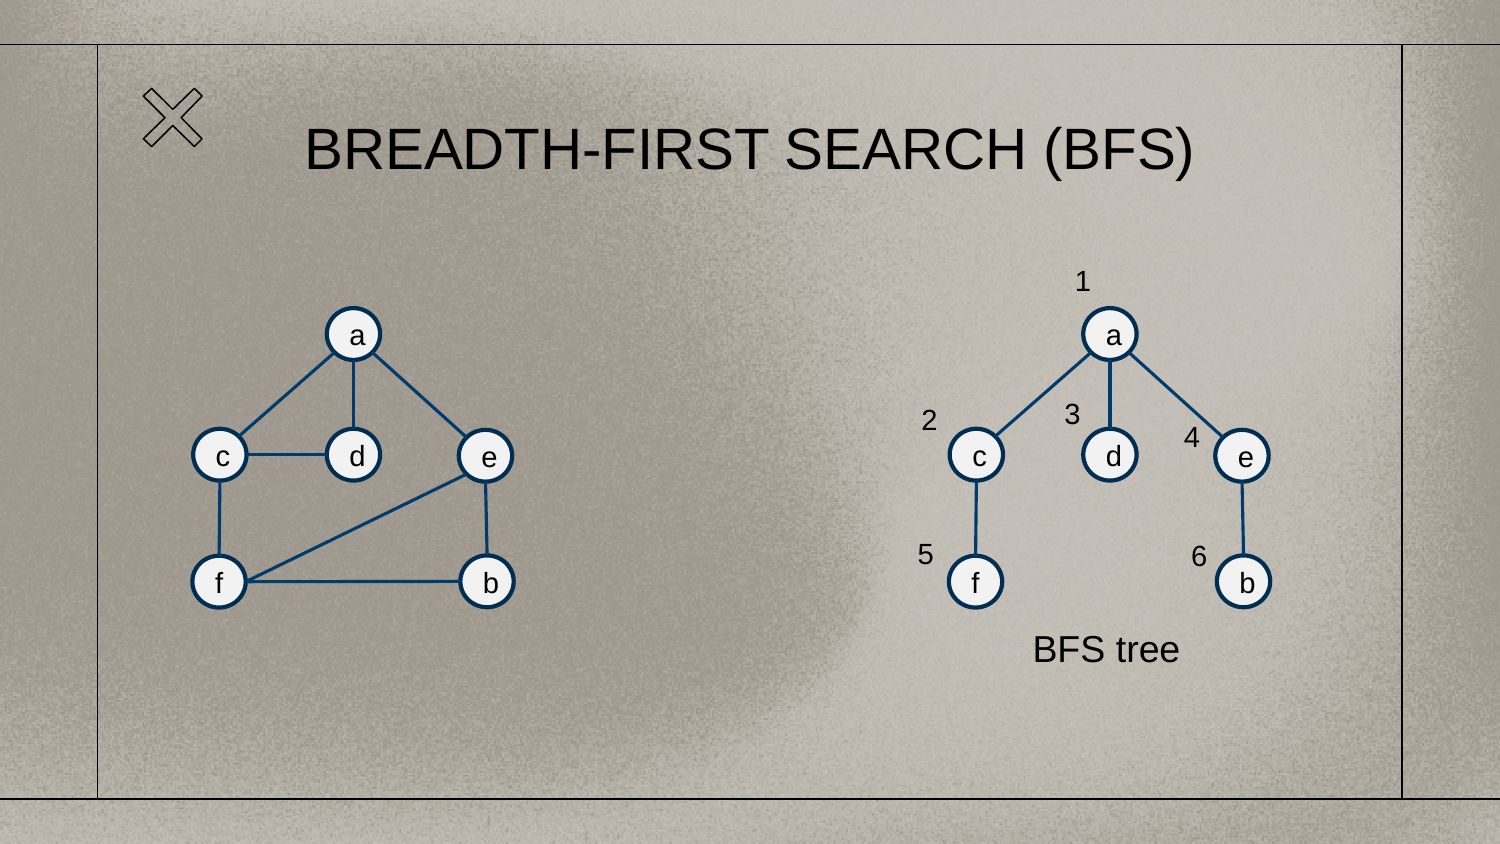

# BREADTH-FIRST SEARCH (BFS)
1
a
a
3
2
4
c
d
c
d
e
e
5
6
b
b
f
f
BFS tree